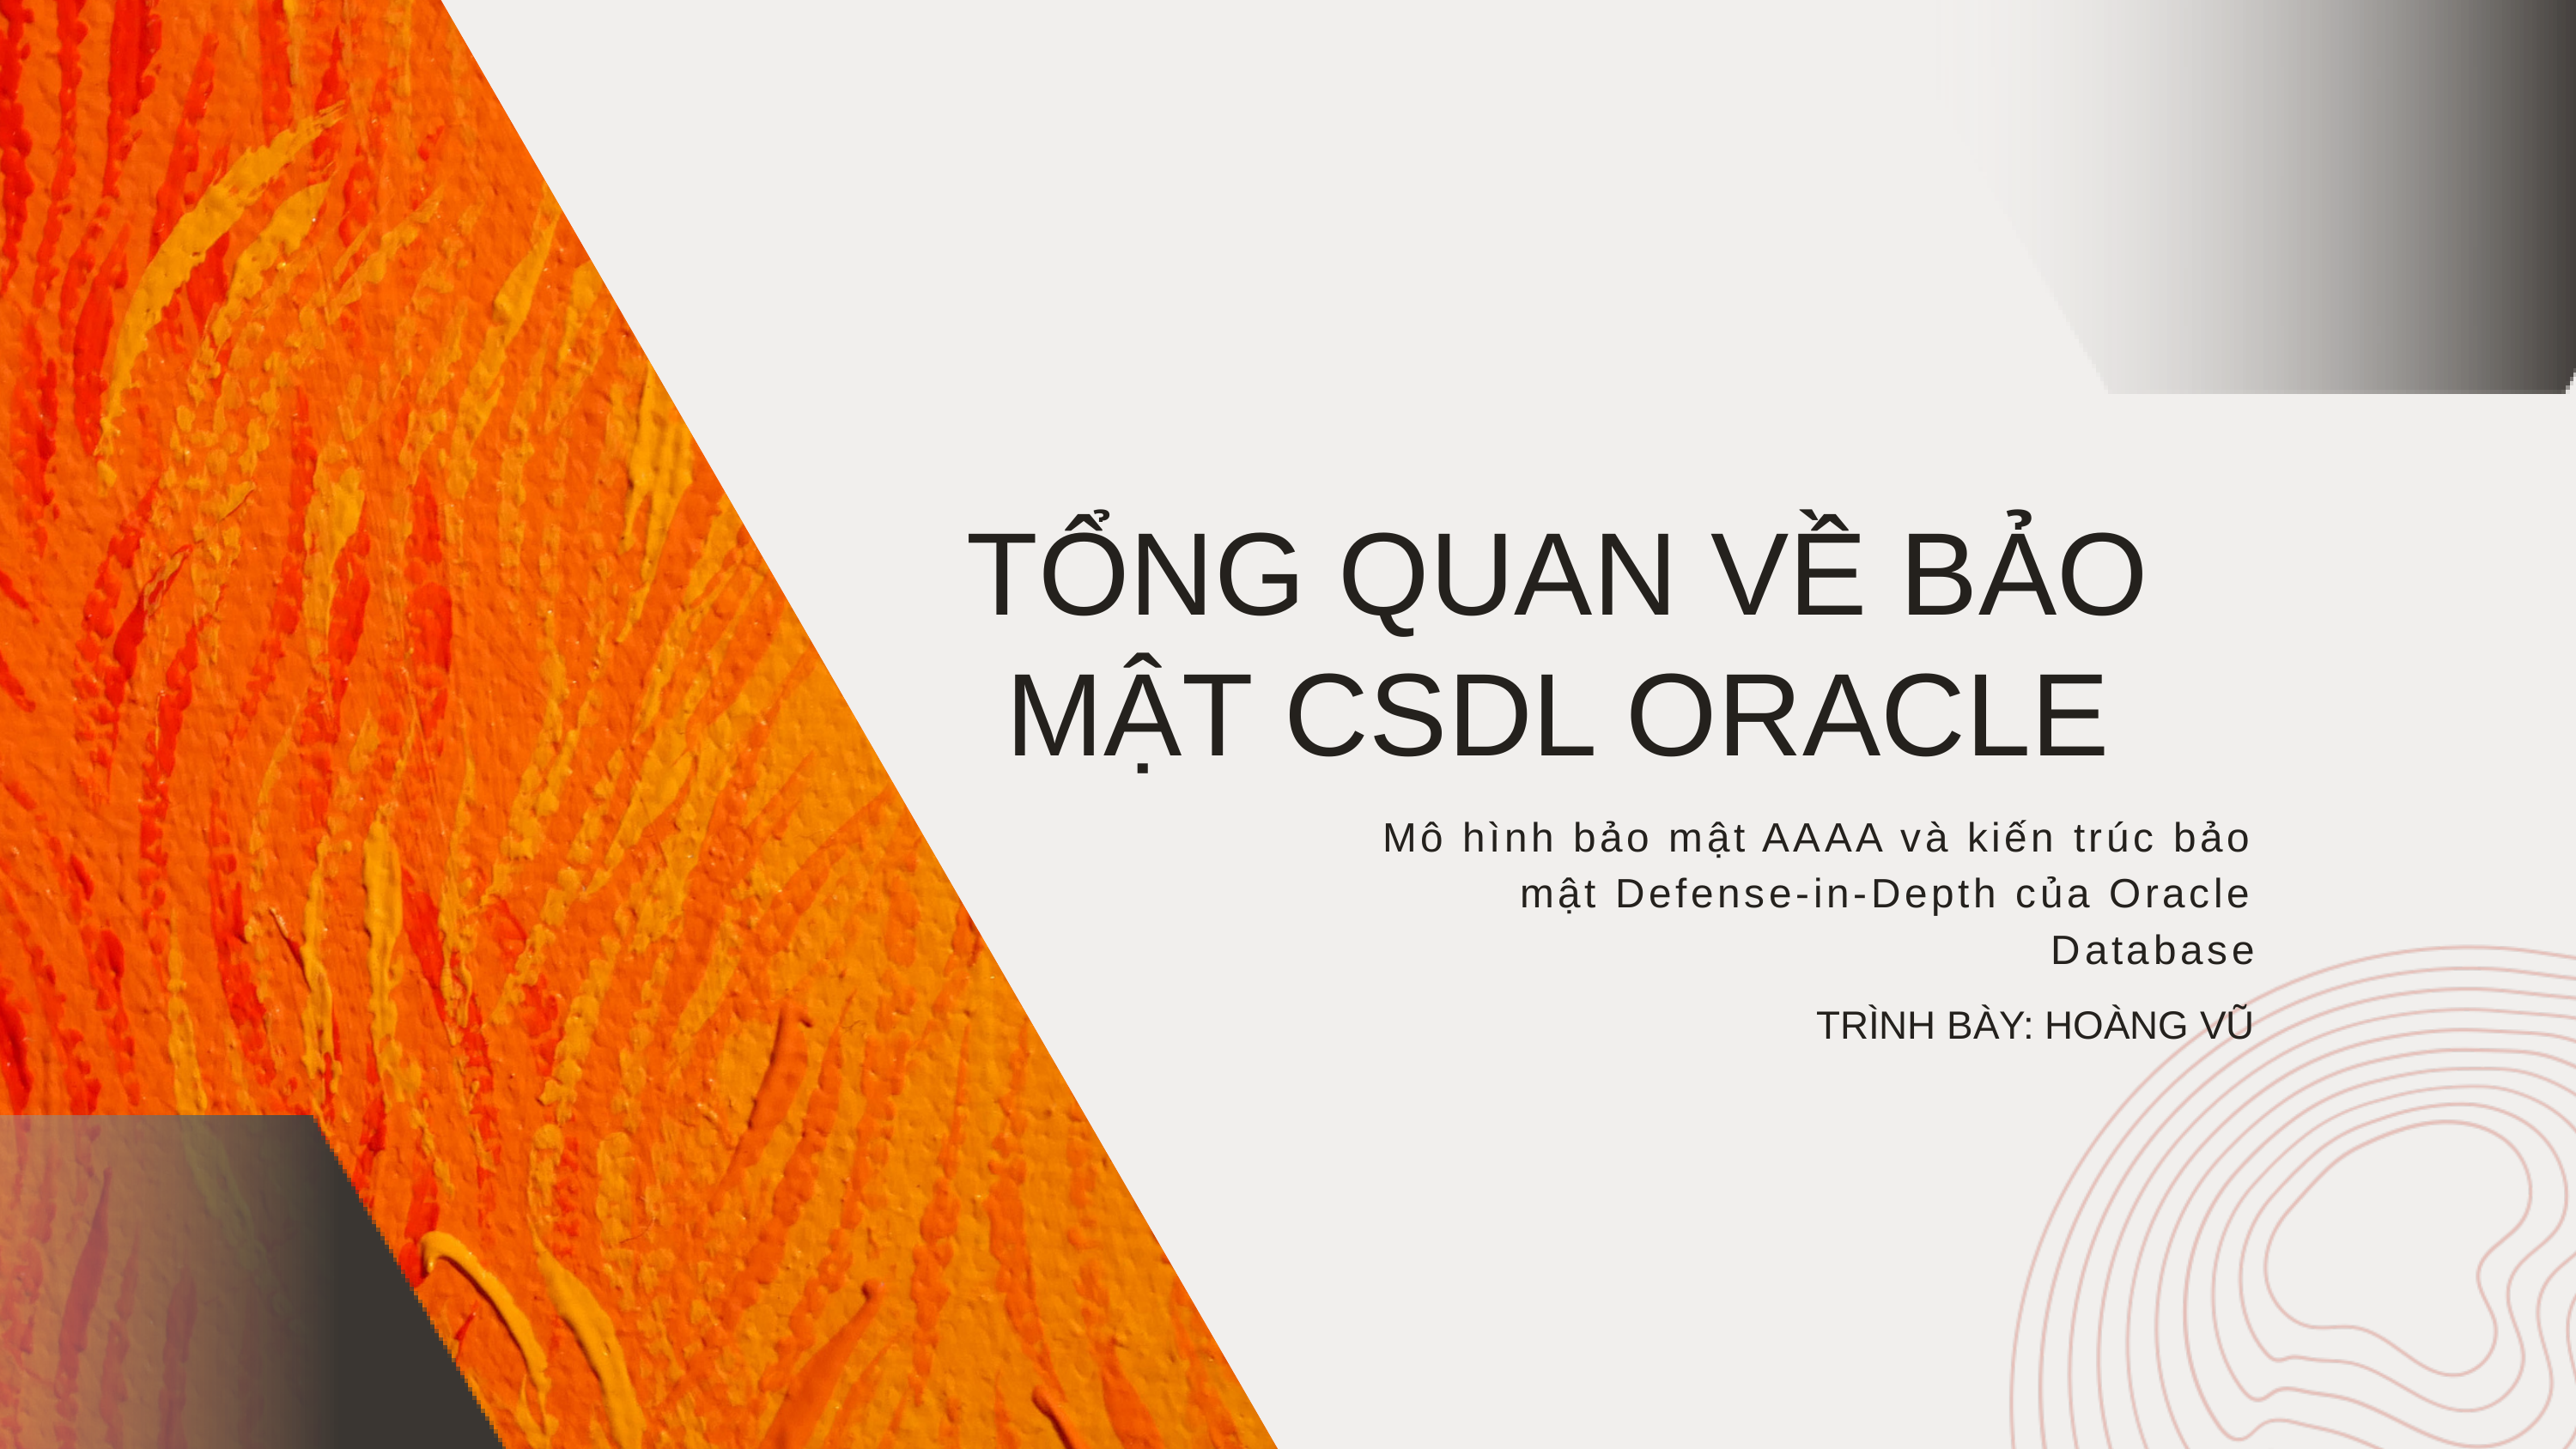

TỔNG QUAN VỀ BẢO MẬT CSDL ORACLE
Mô hình bảo mật AAAA và kiến trúc bảo mật Defense-in-Depth của Oracle Database

TRÌNH BÀY: HOÀNG VŨ